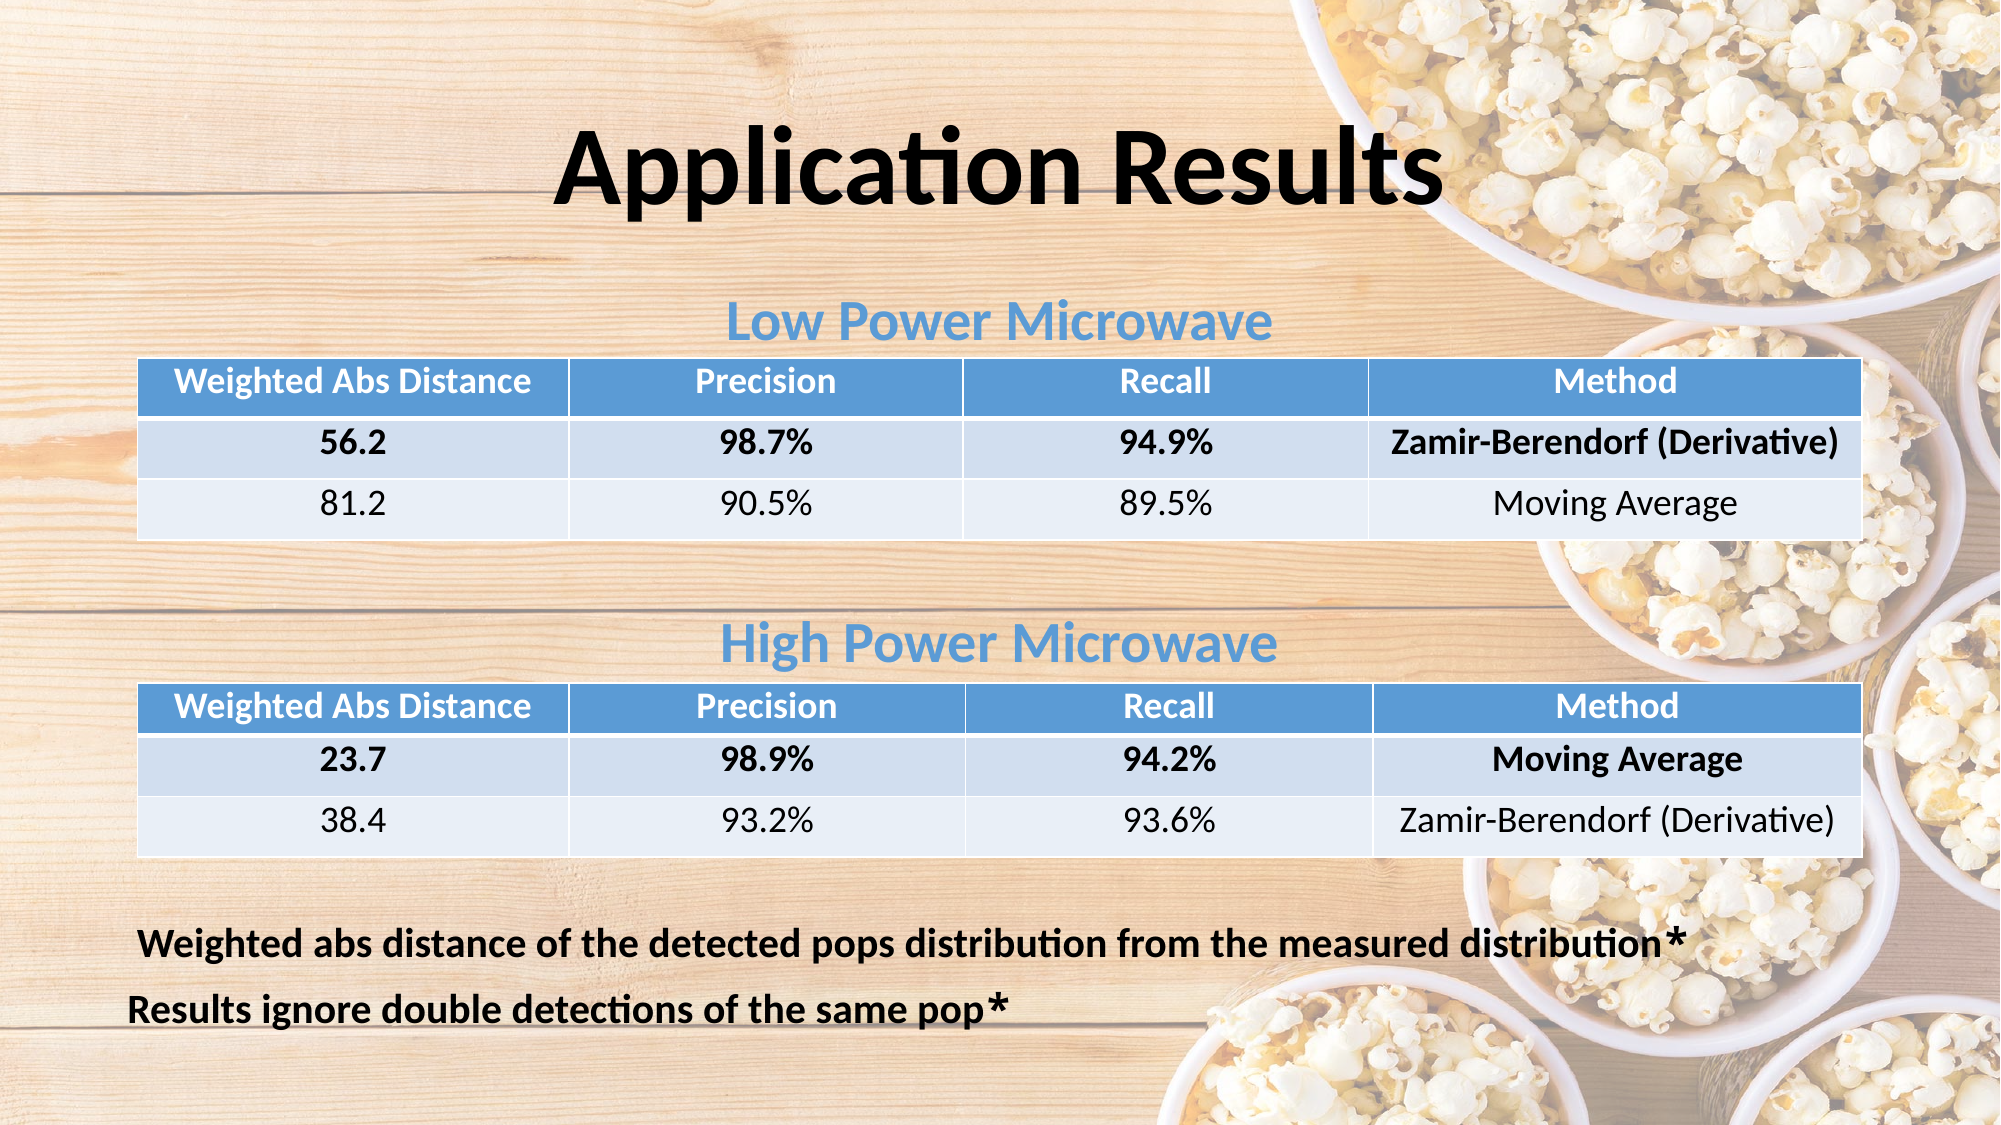

# Application Results
Low Power Microwave
| Weighted Abs Distance | Precision | Recall | Method |
| --- | --- | --- | --- |
| 56.2 | 98.7% | 94.9% | Zamir-Berendorf (Derivative) |
| 81.2 | 90.5% | 89.5% | Moving Average |
High Power Microwave
| Weighted Abs Distance | Precision | Recall | Method |
| --- | --- | --- | --- |
| 23.7 | 98.9% | 94.2% | Moving Average |
| 38.4 | 93.2% | 93.6% | Zamir-Berendorf (Derivative) |
*Weighted abs distance of the detected pops distribution from the measured distribution
*Results ignore double detections of the same pop